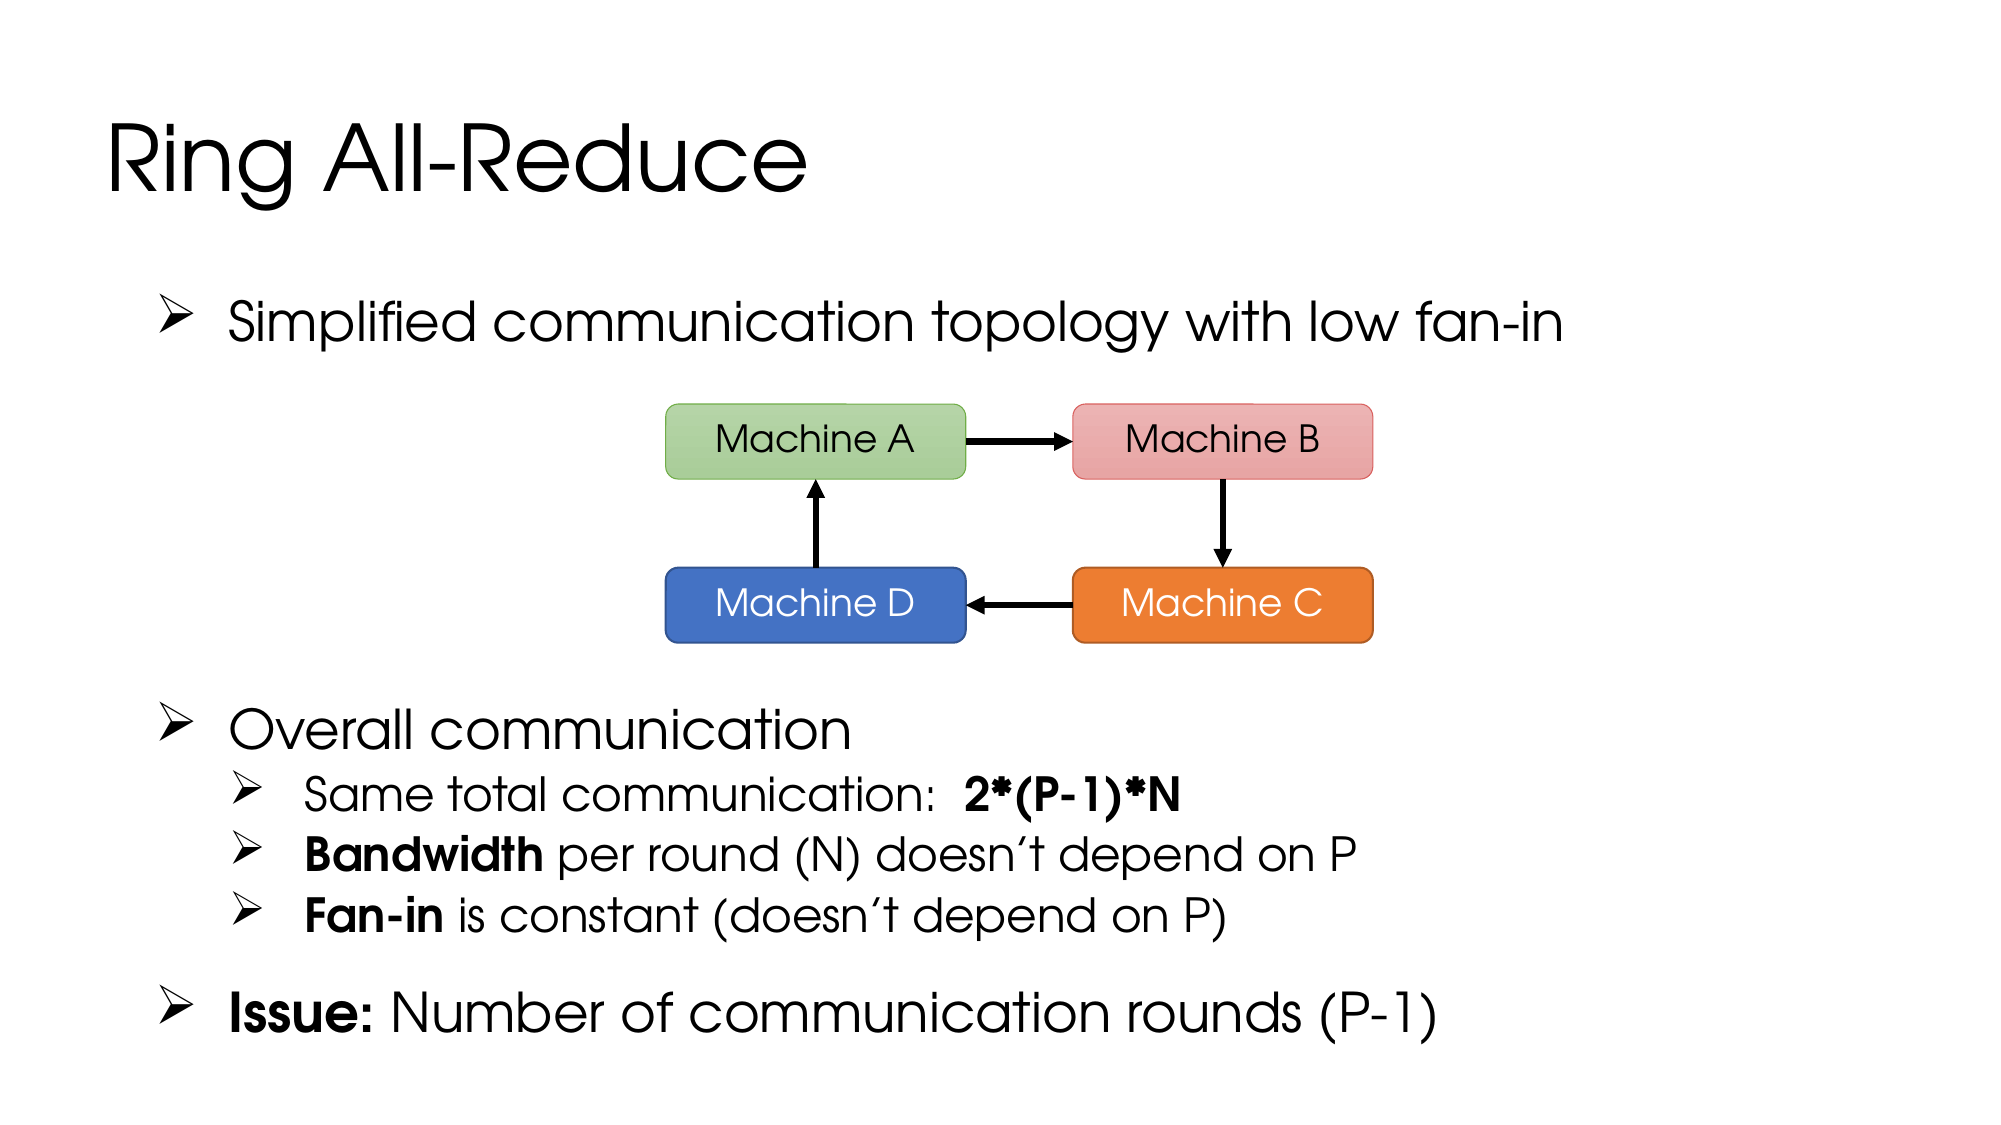

# Ring All-Reduce
Simplified communication topology with low fan-in

Overall communication
Same total communication:  2*(P-1)*N
Bandwidth per round (N) doesn’t depend on P
Fan-in is constant (doesn’t depend on P)
Issue: Number of communication rounds (P-1)
Machine A
Machine B
Machine D
Machine C